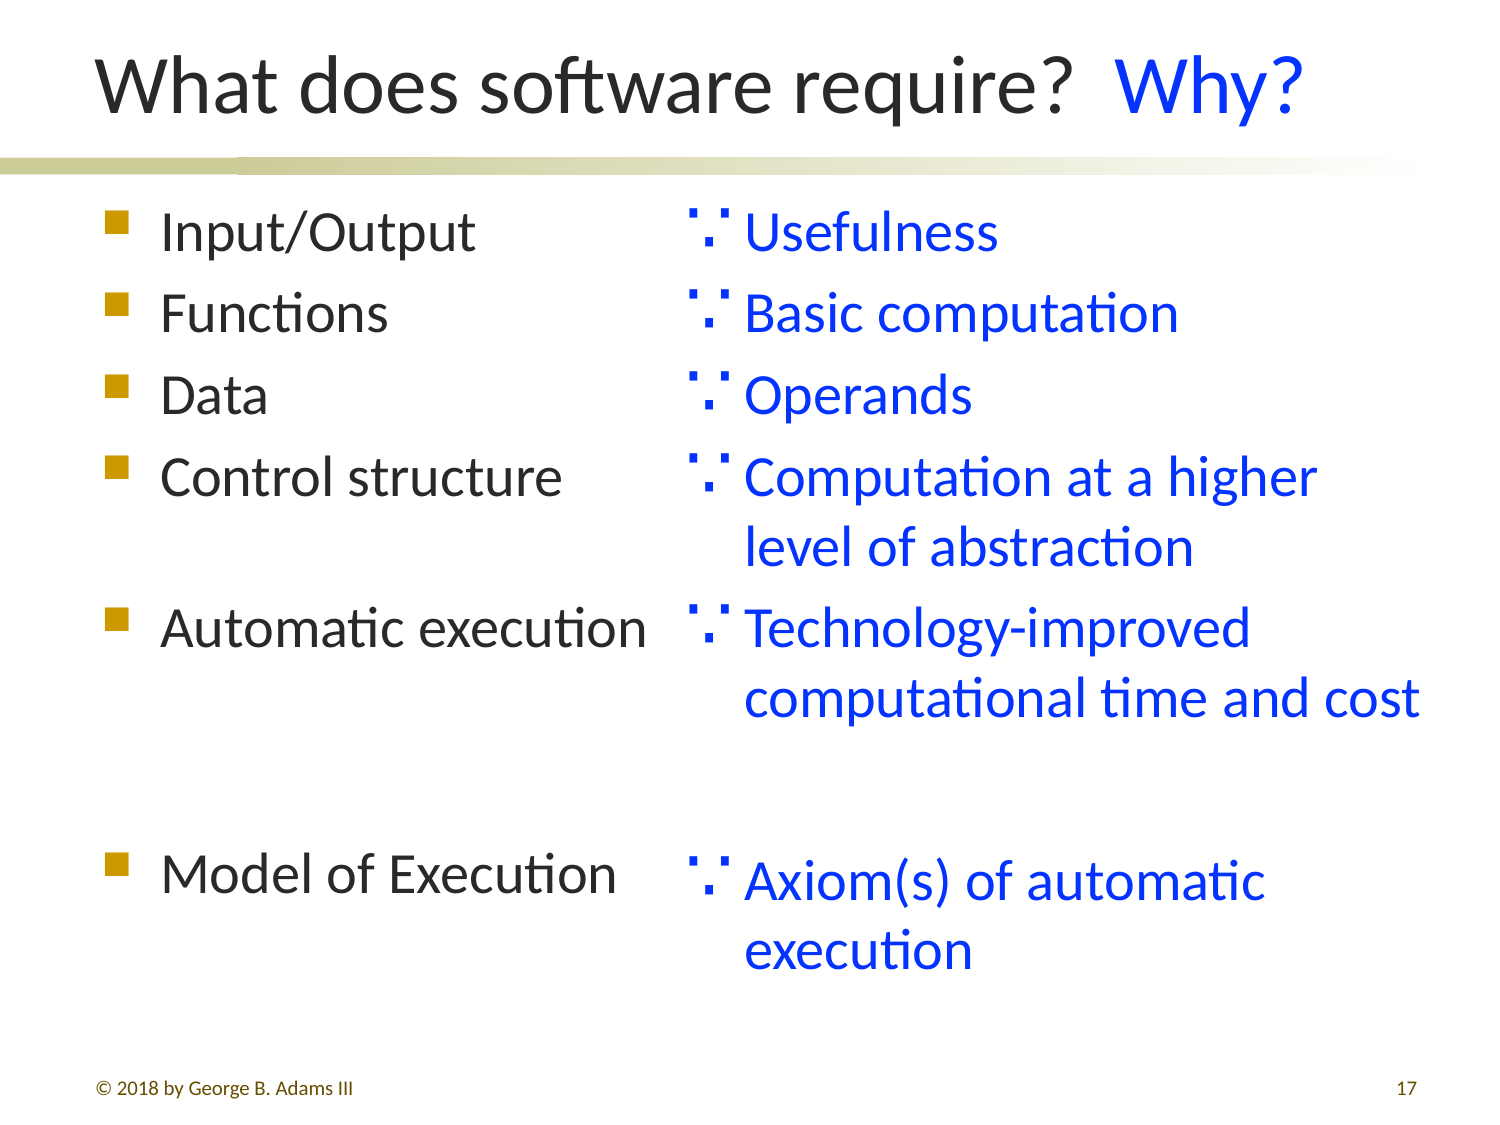

# What does software require?  Why?
Input/Output
Functions
Data
Control structure
Automatic execution

Model of Execution
Usefulness
Basic computation
Operands
Computation at a higher level of abstraction
Technology-improved computational time and cost

Axiom(s) of automatic execution
© 2018 by George B. Adams III
17